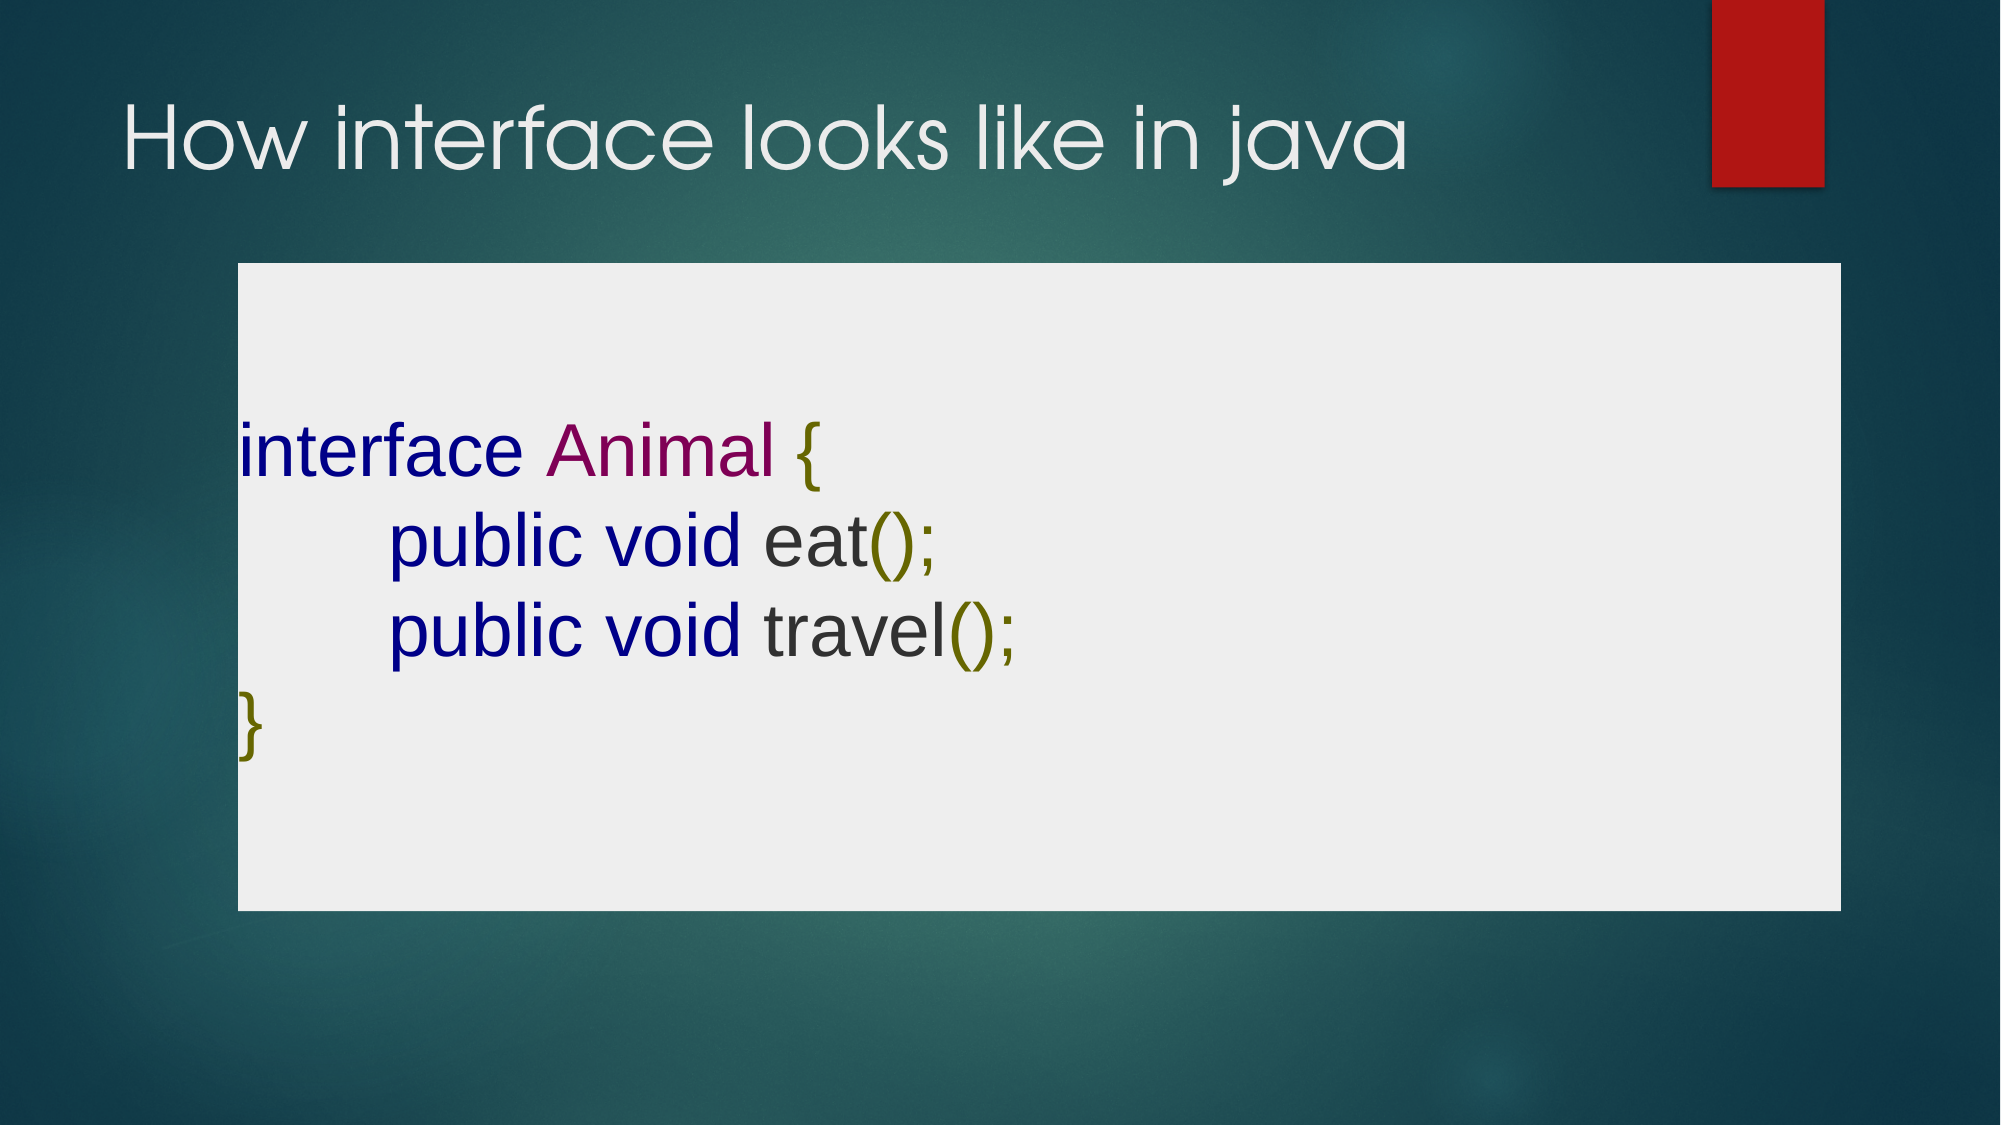

# How interface looks like in java
interface Animal {
	public void eat();
	public void travel();
}